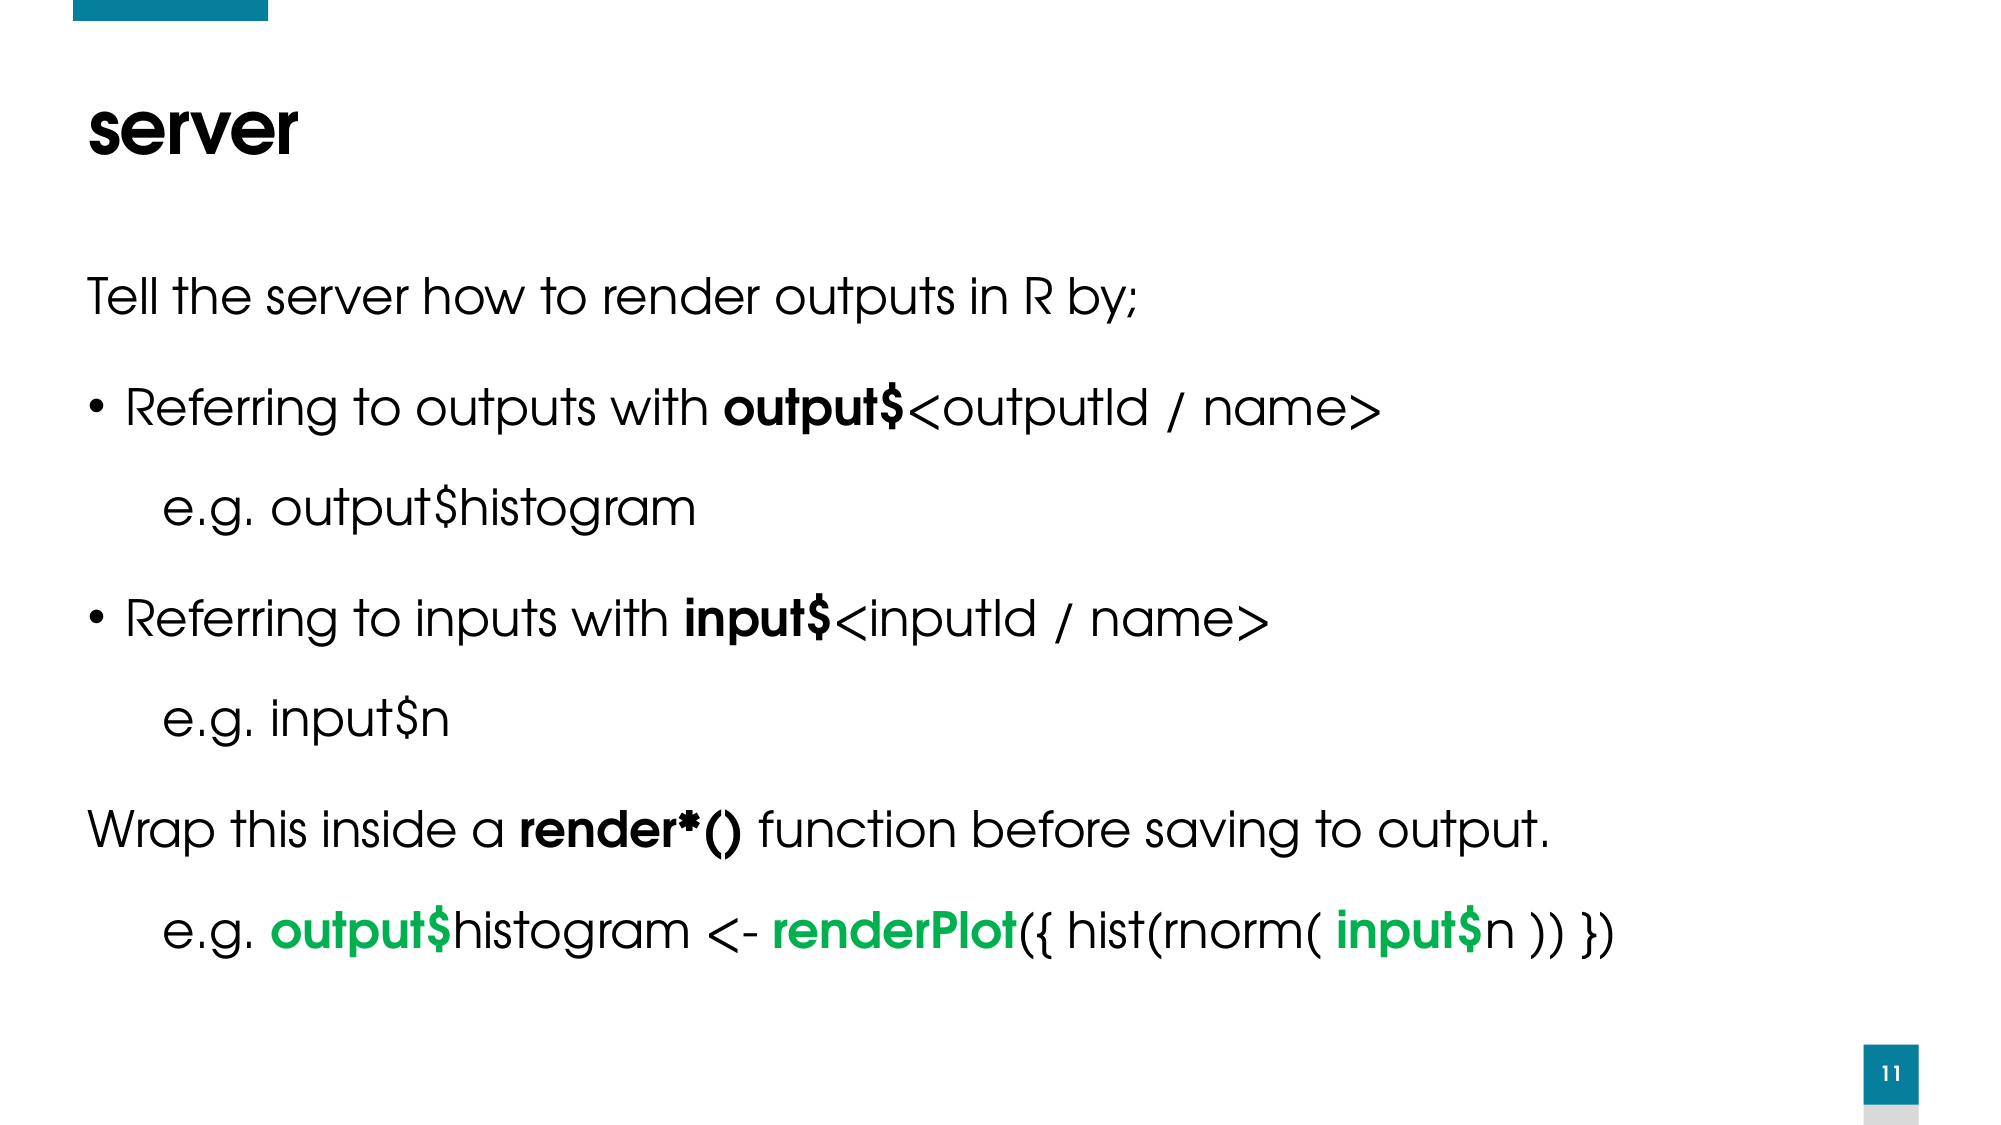

# server
Tell the server how to render outputs in R by;
Referring to outputs with output$<outputId / name>
e.g. output$histogram
Referring to inputs with input$<inputId / name>
e.g. input$n
Wrap this inside a render*() function before saving to output.
e.g. output$histogram <- renderPlot({ hist(rnorm( input$n )) })